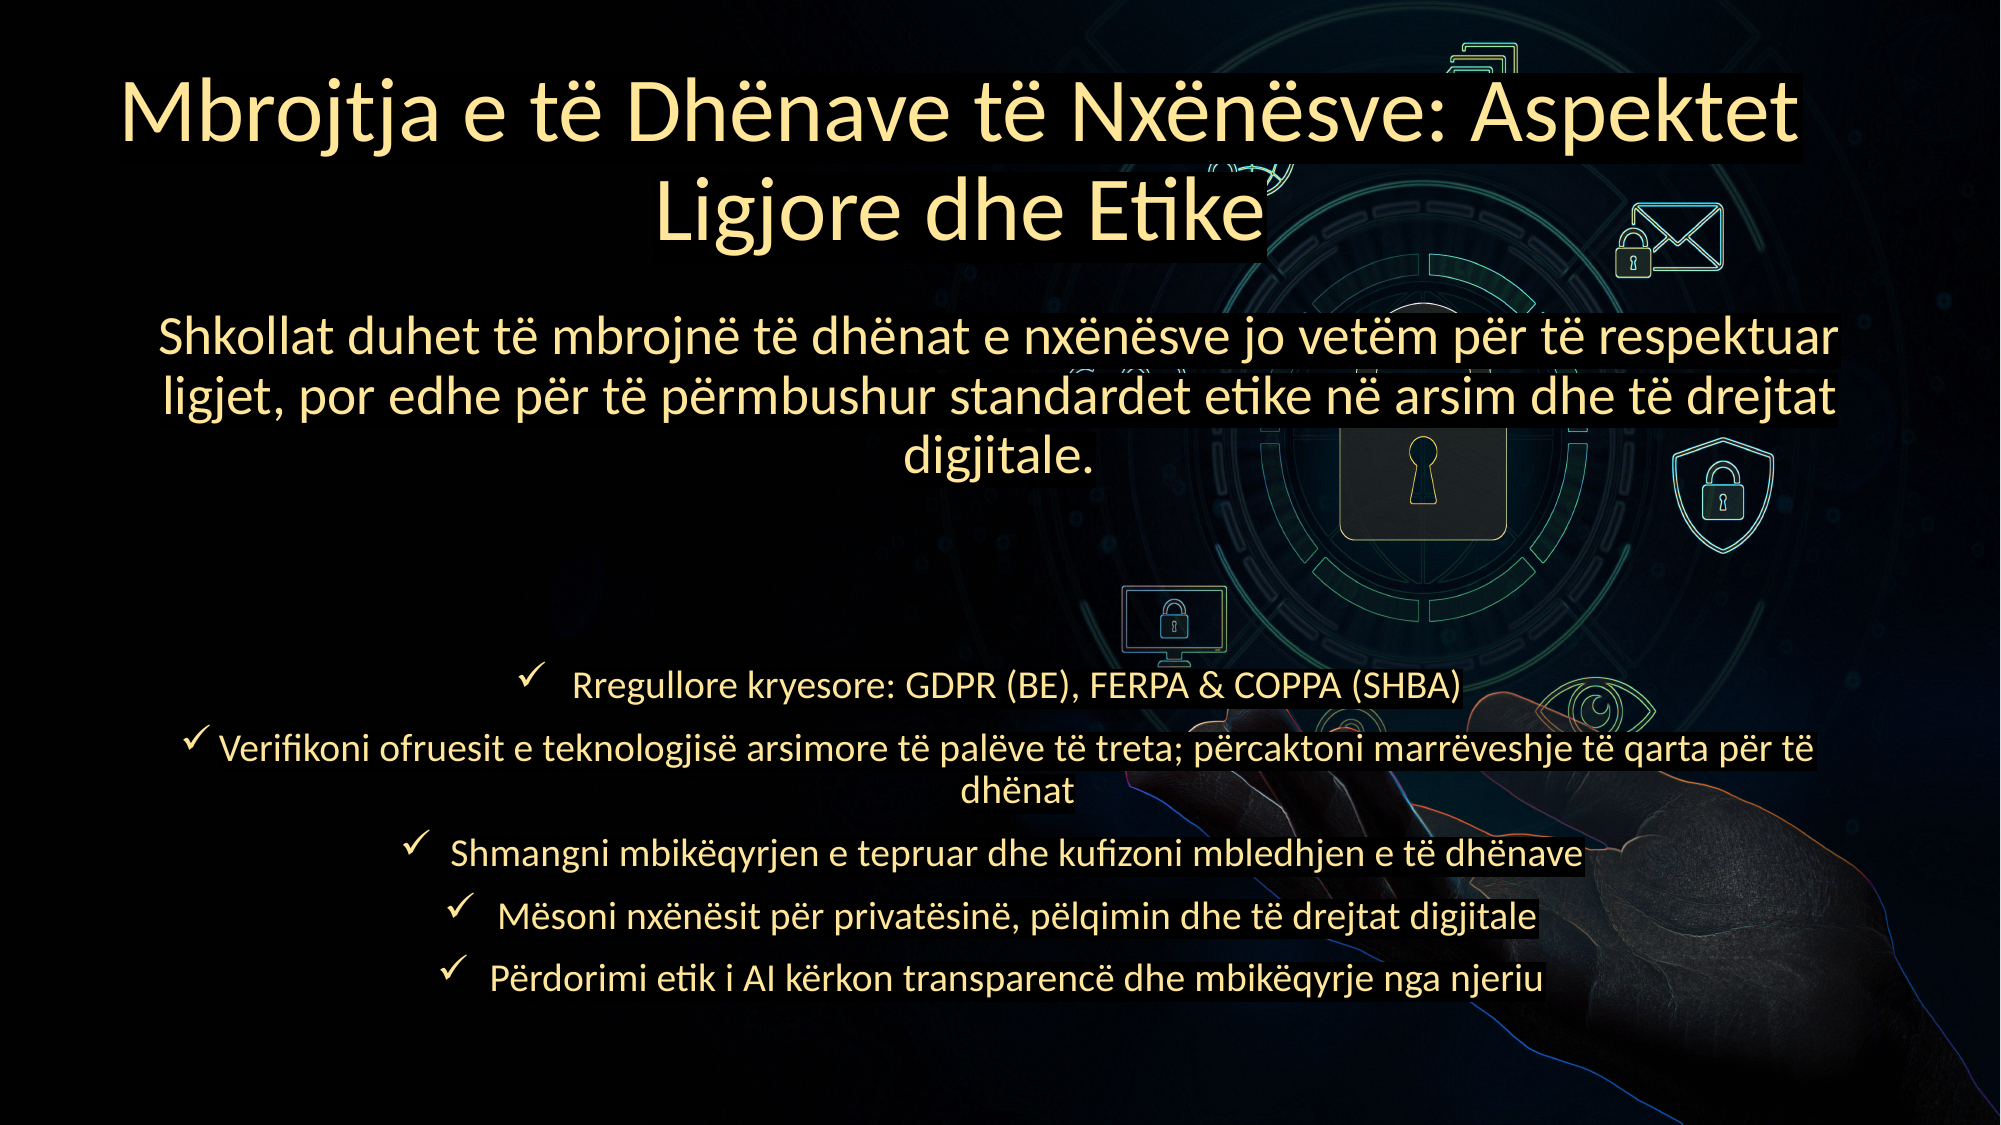

# Mbrojtja e të Dhënave të Nxënësve: Aspektet Ligjore dhe Etike
Shkollat duhet të mbrojnë të dhënat e nxënësve jo vetëm për të respektuar ligjet, por edhe për të përmbushur standardet etike në arsim dhe të drejtat digjitale.

Rregullore kryesore: GDPR (BE), FERPA & COPPA (SHBA)
Verifikoni ofruesit e teknologjisë arsimore të palëve të treta; përcaktoni marrëveshje të qarta për të dhënat
Shmangni mbikëqyrjen e tepruar dhe kufizoni mbledhjen e të dhënave
Mësoni nxënësit për privatësinë, pëlqimin dhe të drejtat digjitale
Përdorimi etik i AI kërkon transparencë dhe mbikëqyrje nga njeriu